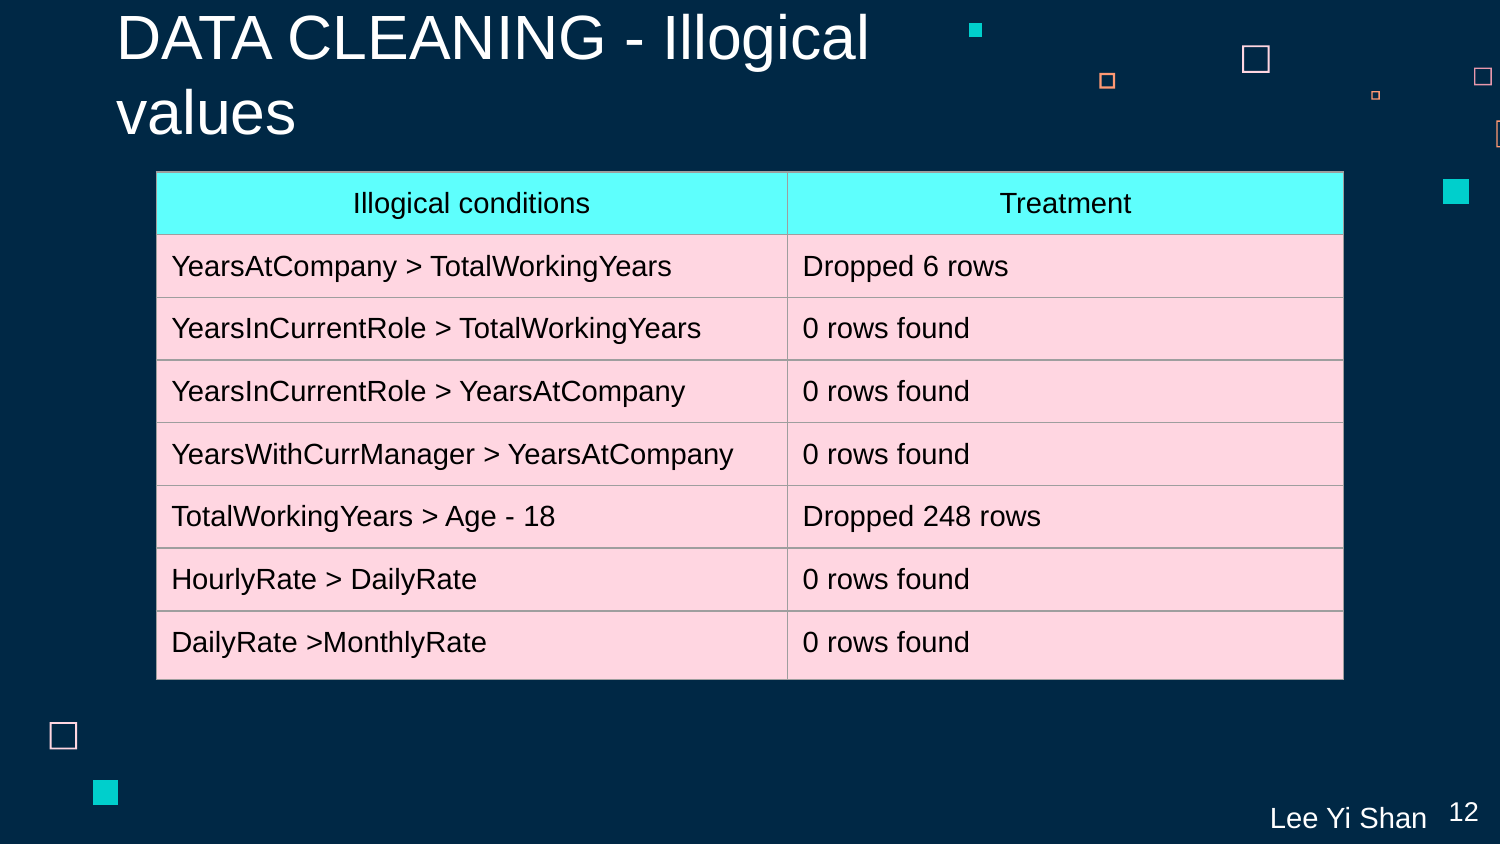

# DATA CLEANING - Illogical values
| Illogical conditions | Treatment |
| --- | --- |
| YearsAtCompany > TotalWorkingYears | Dropped 6 rows |
| YearsInCurrentRole > TotalWorkingYears | 0 rows found |
| YearsInCurrentRole > YearsAtCompany | 0 rows found |
| YearsWithCurrManager > YearsAtCompany | 0 rows found |
| TotalWorkingYears > Age - 18 | Dropped 248 rows |
| HourlyRate > DailyRate | 0 rows found |
| DailyRate >MonthlyRate | 0 rows found |
Lee Yi Shan
12